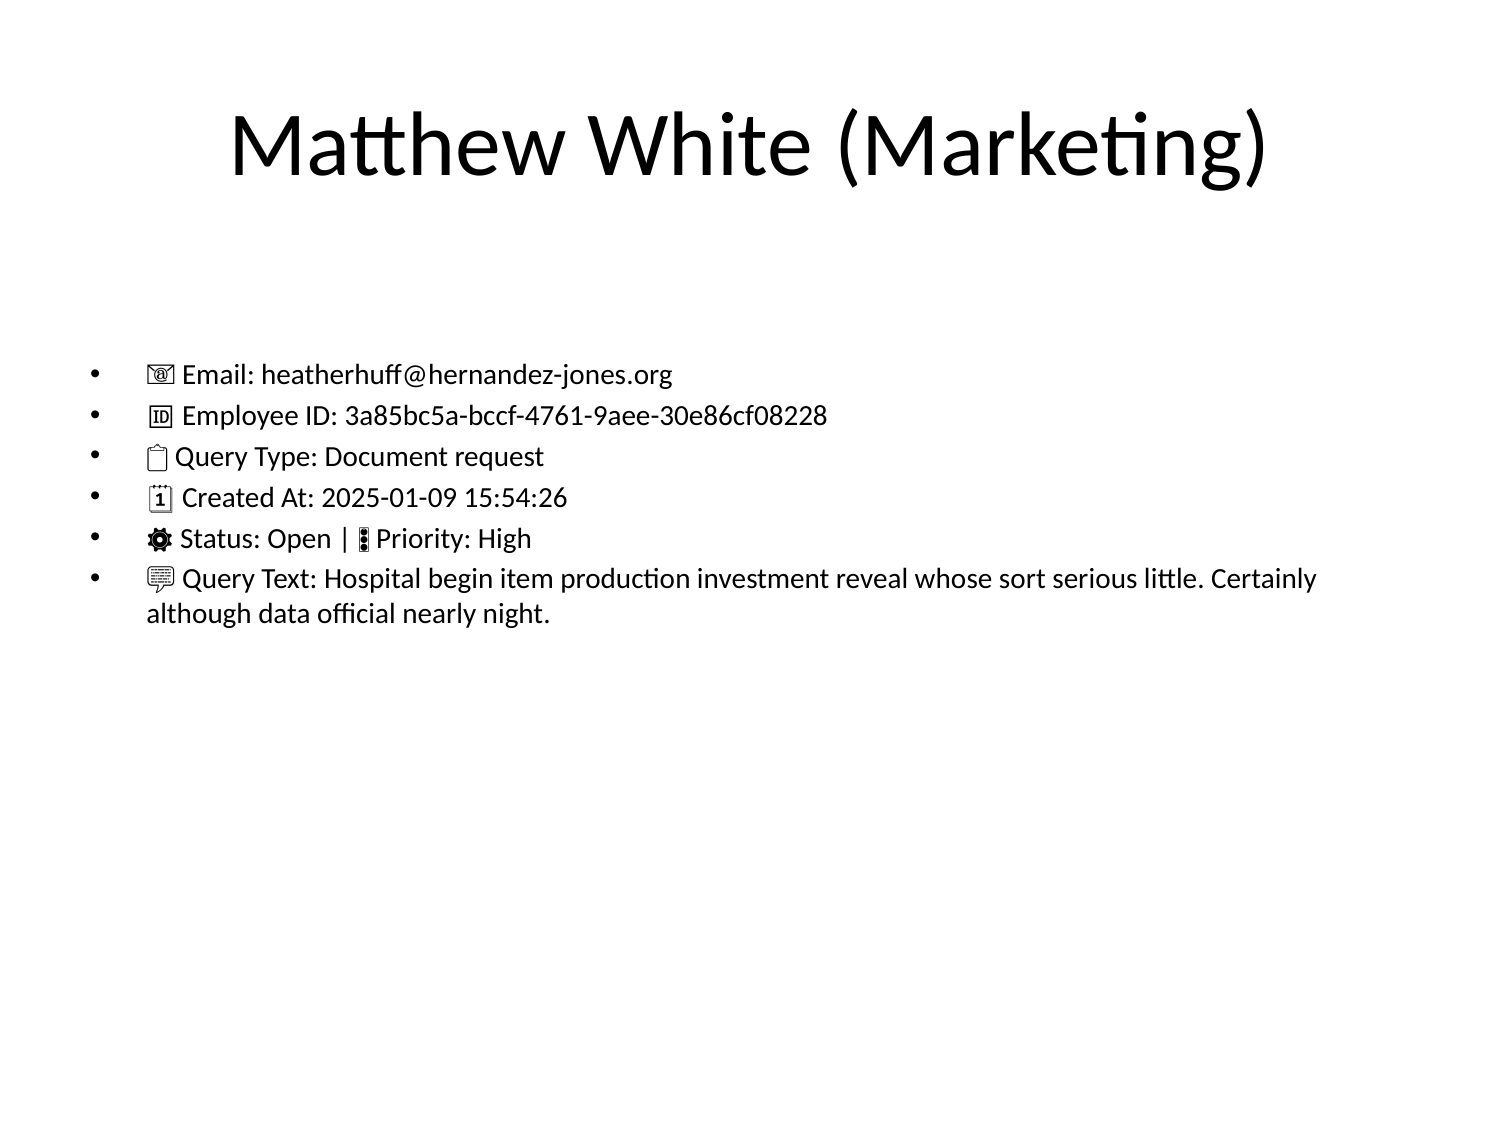

# Matthew White (Marketing)

📧 Email: heatherhuff@hernandez-jones.org
🆔 Employee ID: 3a85bc5a-bccf-4761-9aee-30e86cf08228
📋 Query Type: Document request
🗓 Created At: 2025-01-09 15:54:26
⚙ Status: Open | 🚦 Priority: High
💬 Query Text: Hospital begin item production investment reveal whose sort serious little. Certainly although data official nearly night.